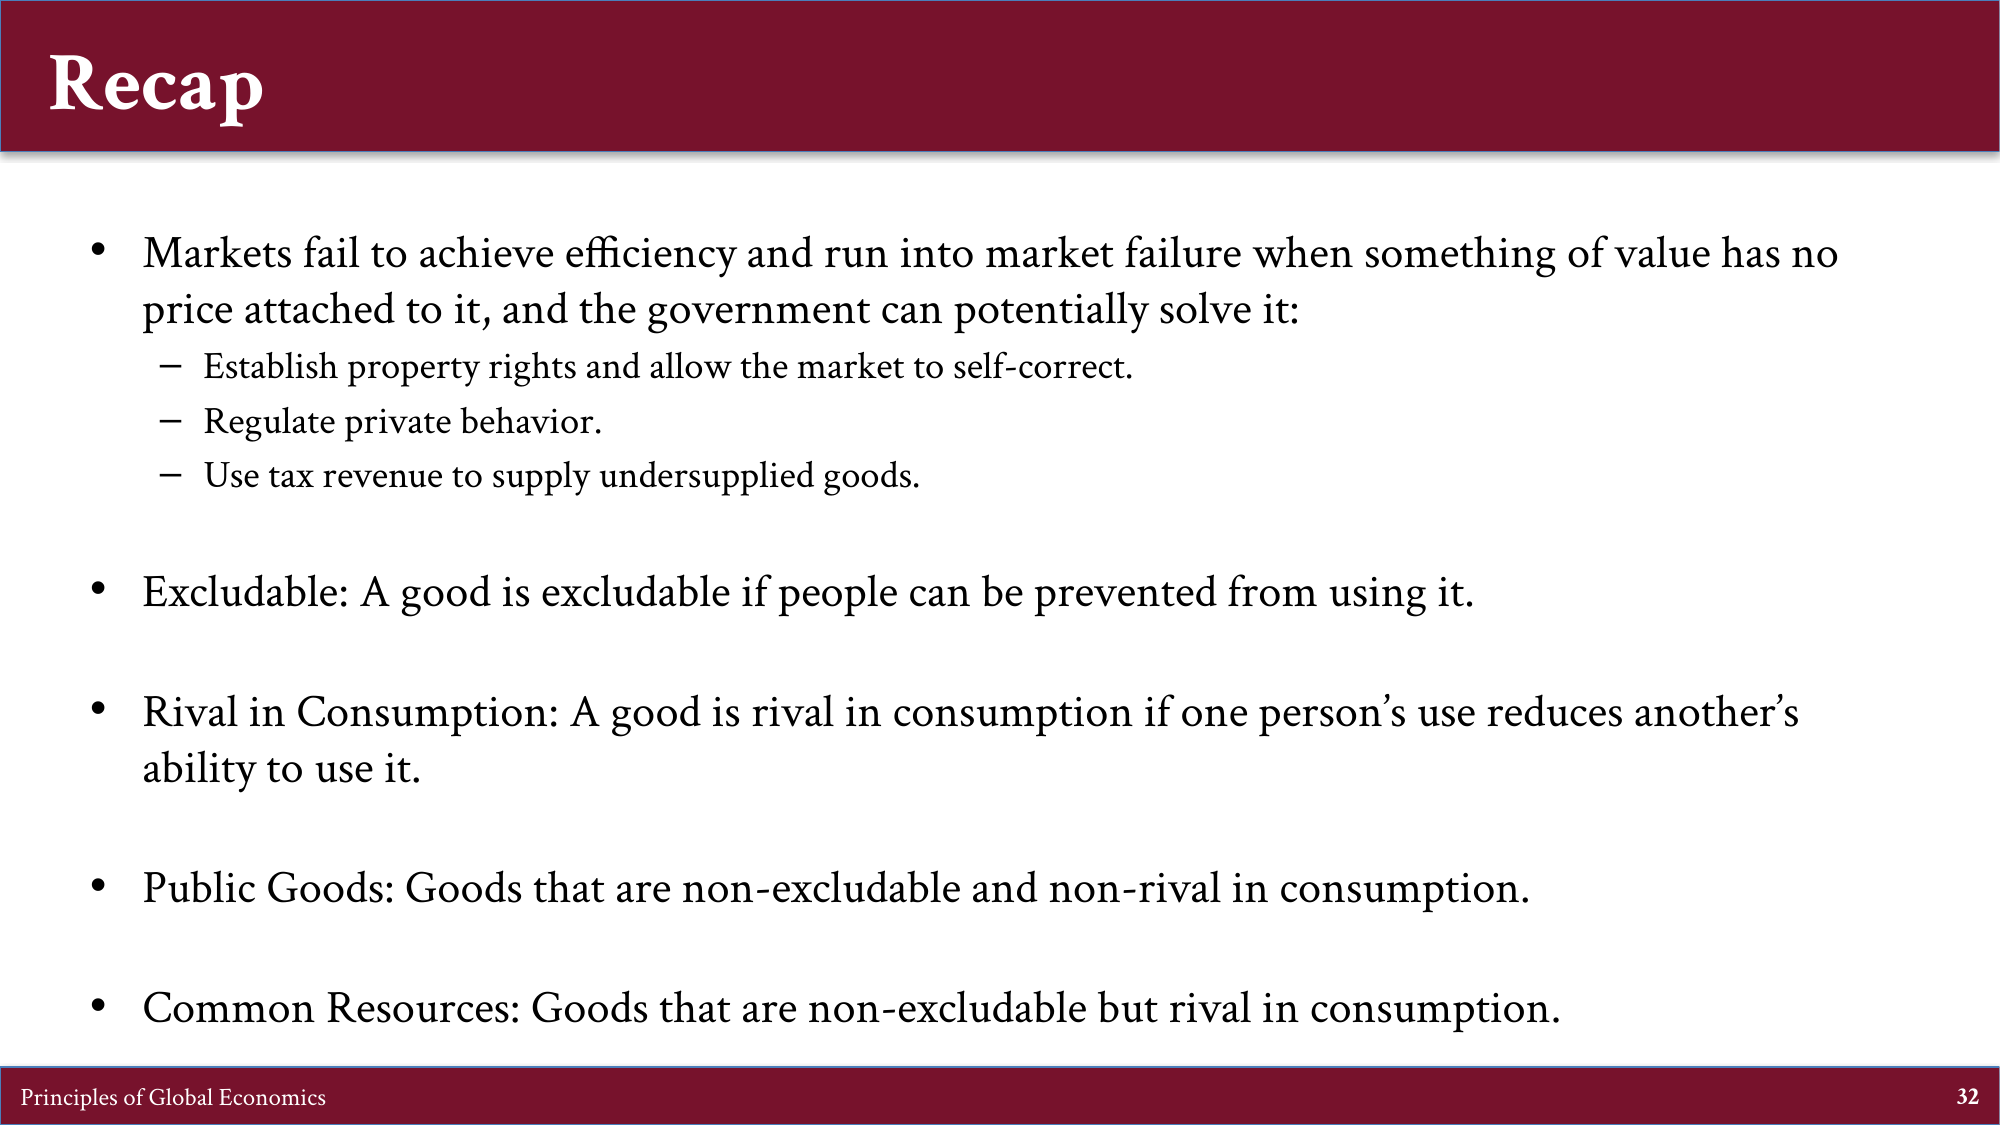

# Recap
Markets fail to achieve efficiency and run into market failure when something of value has no price attached to it, and the government can potentially solve it:
Establish property rights and allow the market to self-correct.
Regulate private behavior.
Use tax revenue to supply undersupplied goods.

Excludable: A good is excludable if people can be prevented from using it.

Rival in Consumption: A good is rival in consumption if one person’s use reduces another’s ability to use it.

Public Goods: Goods that are non-excludable and non-rival in consumption.

Common Resources: Goods that are non-excludable but rival in consumption.

 Principles of Global Economics
32